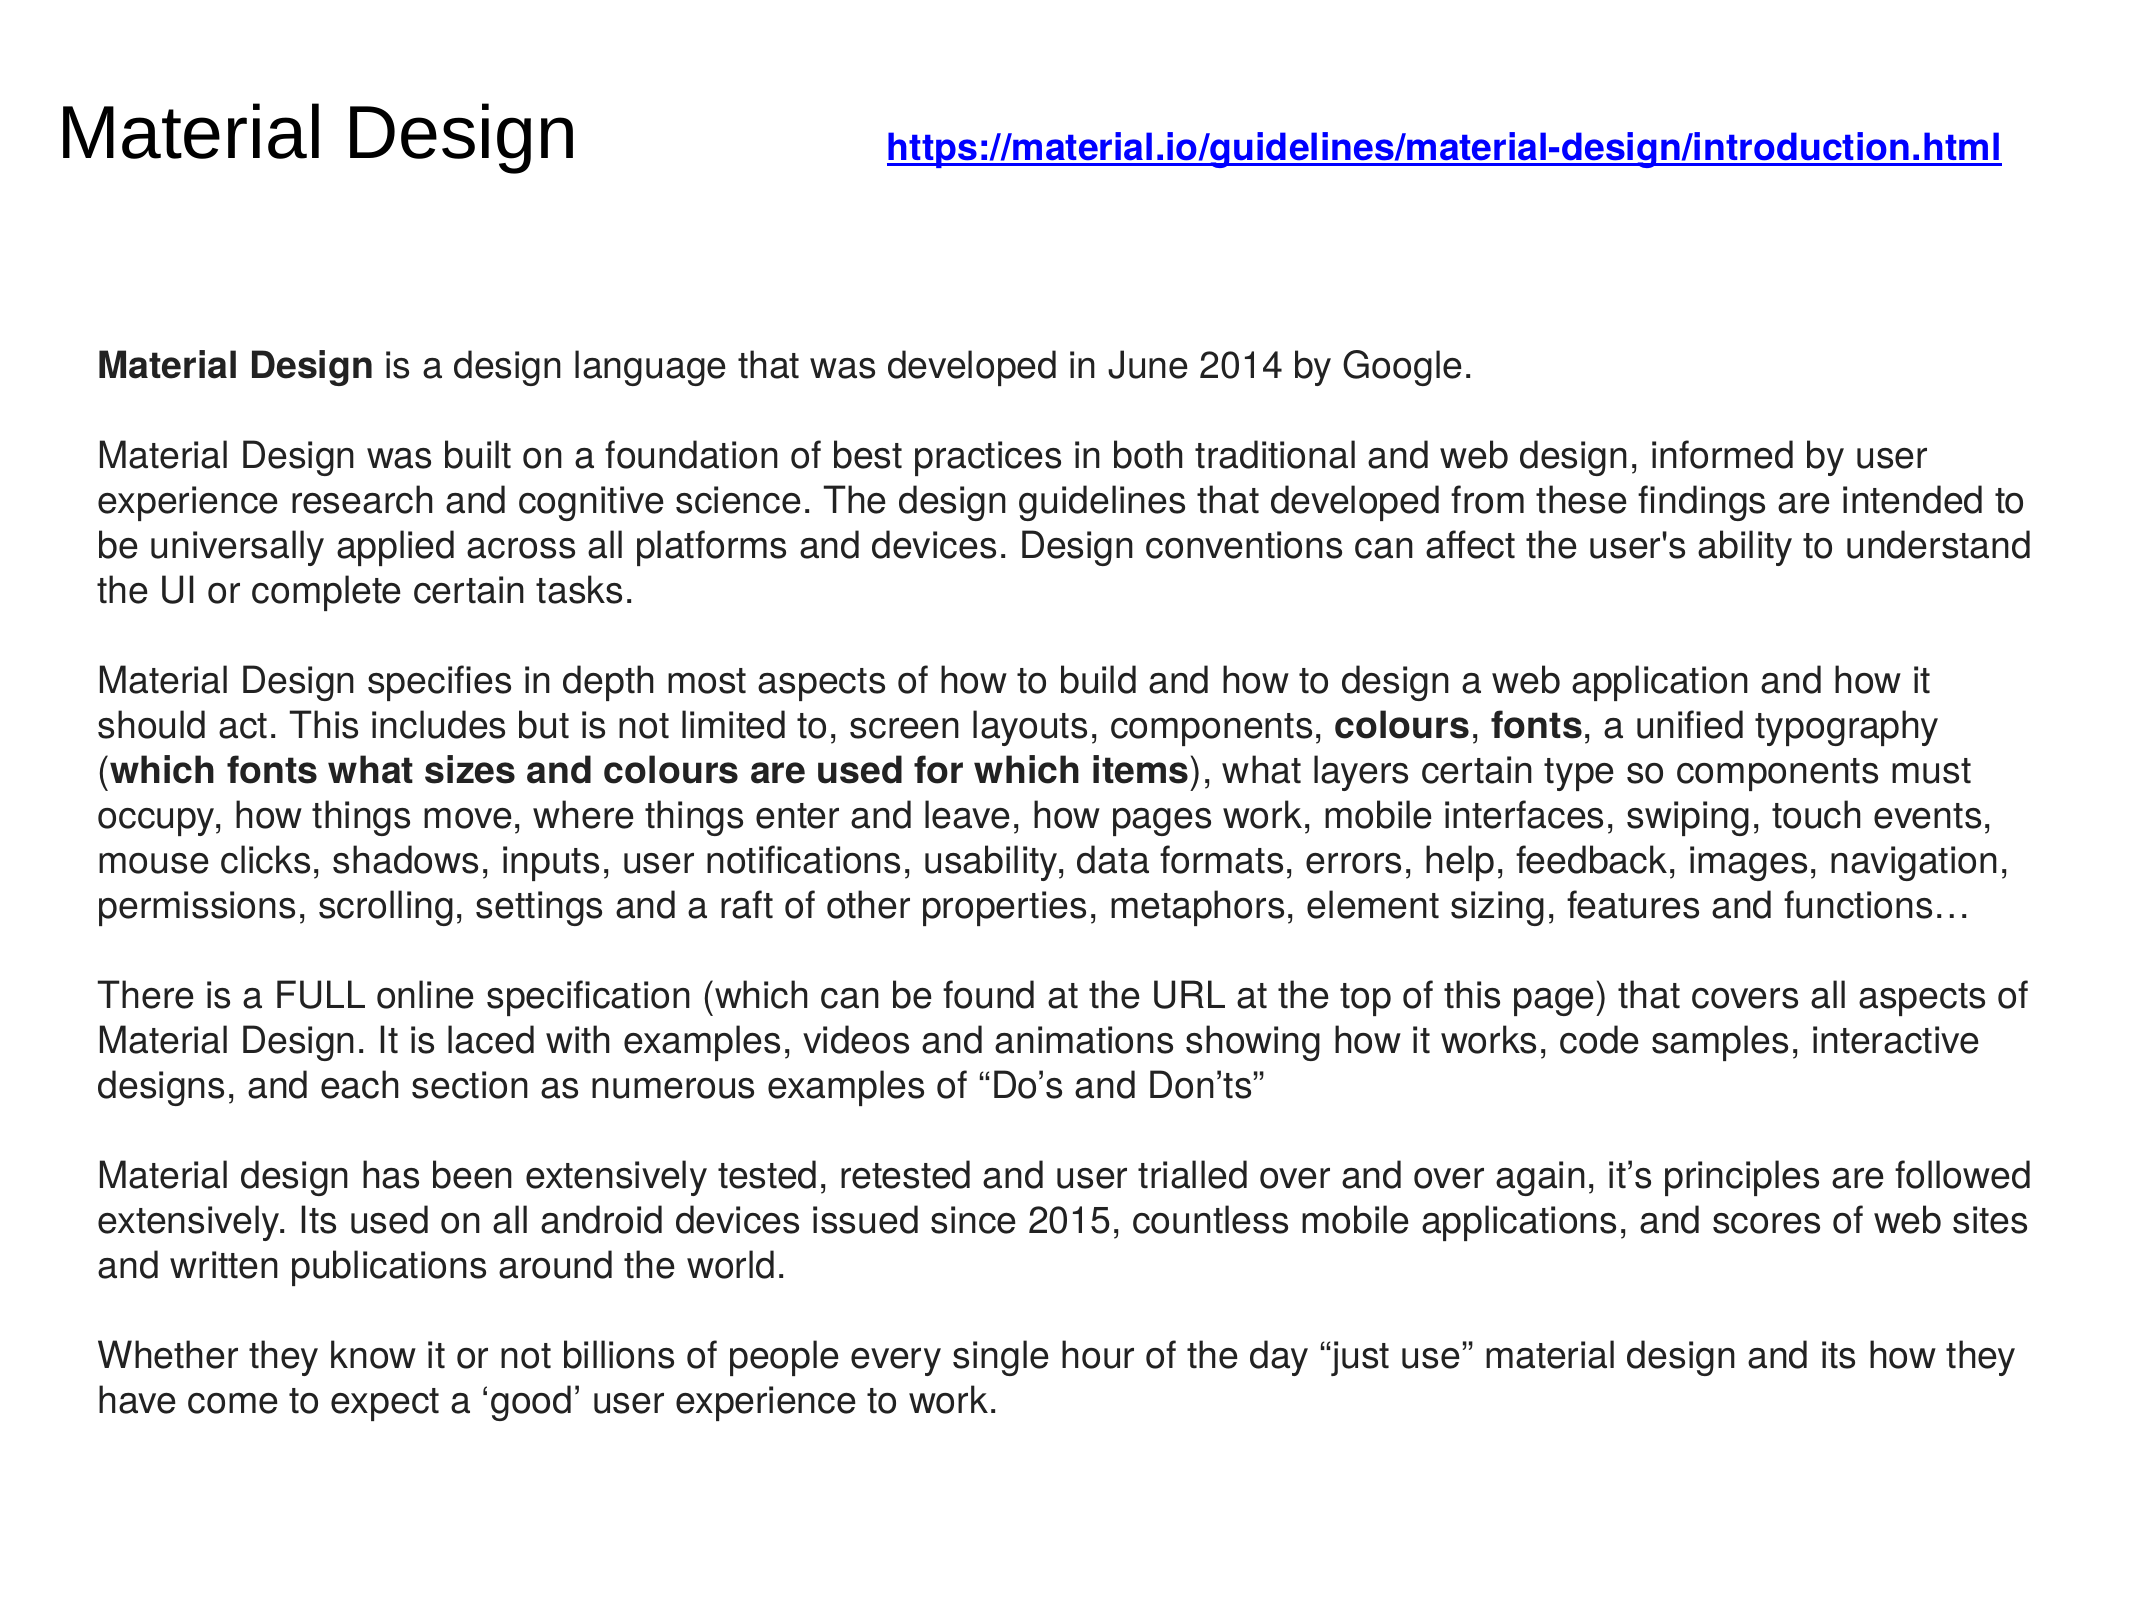

Material Design
https://material.io/guidelines/material-design/introduction.html
Material Design is a design language that was developed in June 2014 by Google.

Material Design was built on a foundation of best practices in both traditional and web design, informed by user experience research and cognitive science. The design guidelines that developed from these findings are intended to be universally applied across all platforms and devices. Design conventions can affect the user's ability to understand the UI or complete certain tasks.

Material Design specifies in depth most aspects of how to build and how to design a web application and how it should act. This includes but is not limited to, screen layouts, components, colours, fonts, a unified typography (which fonts what sizes and colours are used for which items), what layers certain type so components must occupy, how things move, where things enter and leave, how pages work, mobile interfaces, swiping, touch events, mouse clicks, shadows, inputs, user notifications, usability, data formats, errors, help, feedback, images, navigation, permissions, scrolling, settings and a raft of other properties, metaphors, element sizing, features and functions…

There is a FULL online specification (which can be found at the URL at the top of this page) that covers all aspects of Material Design. It is laced with examples, videos and animations showing how it works, code samples, interactive designs, and each section as numerous examples of “Do’s and Don’ts”

Material design has been extensively tested, retested and user trialled over and over again, it’s principles are followed extensively. Its used on all android devices issued since 2015, countless mobile applications, and scores of web sites and written publications around the world.

Whether they know it or not billions of people every single hour of the day “just use” material design and its how they have come to expect a ‘good’ user experience to work.